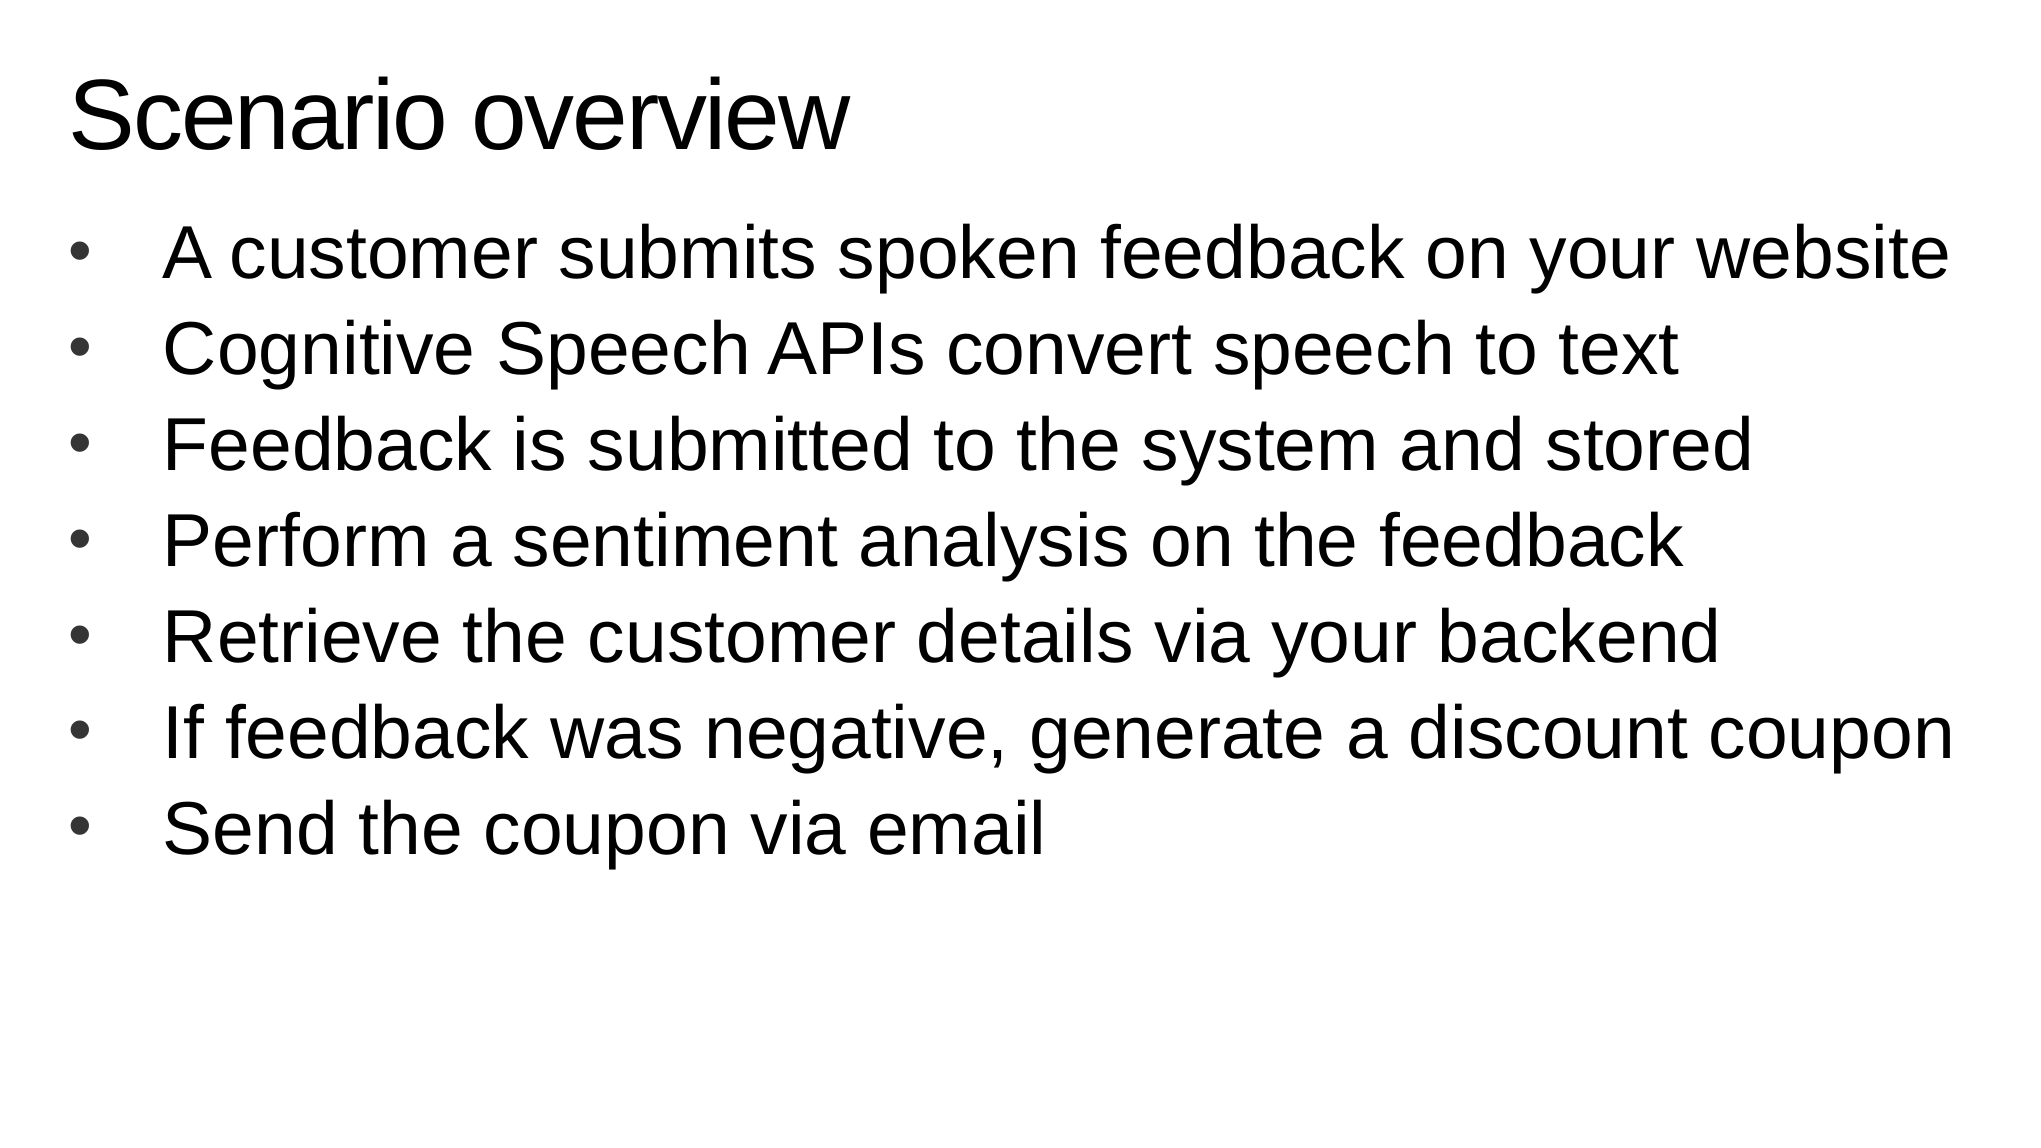

# Scenario overview
A customer submits spoken feedback on your website
Cognitive Speech APIs convert speech to text
Feedback is submitted to the system and stored
Perform a sentiment analysis on the feedback
Retrieve the customer details via your backend
If feedback was negative, generate a discount coupon
Send the coupon via email